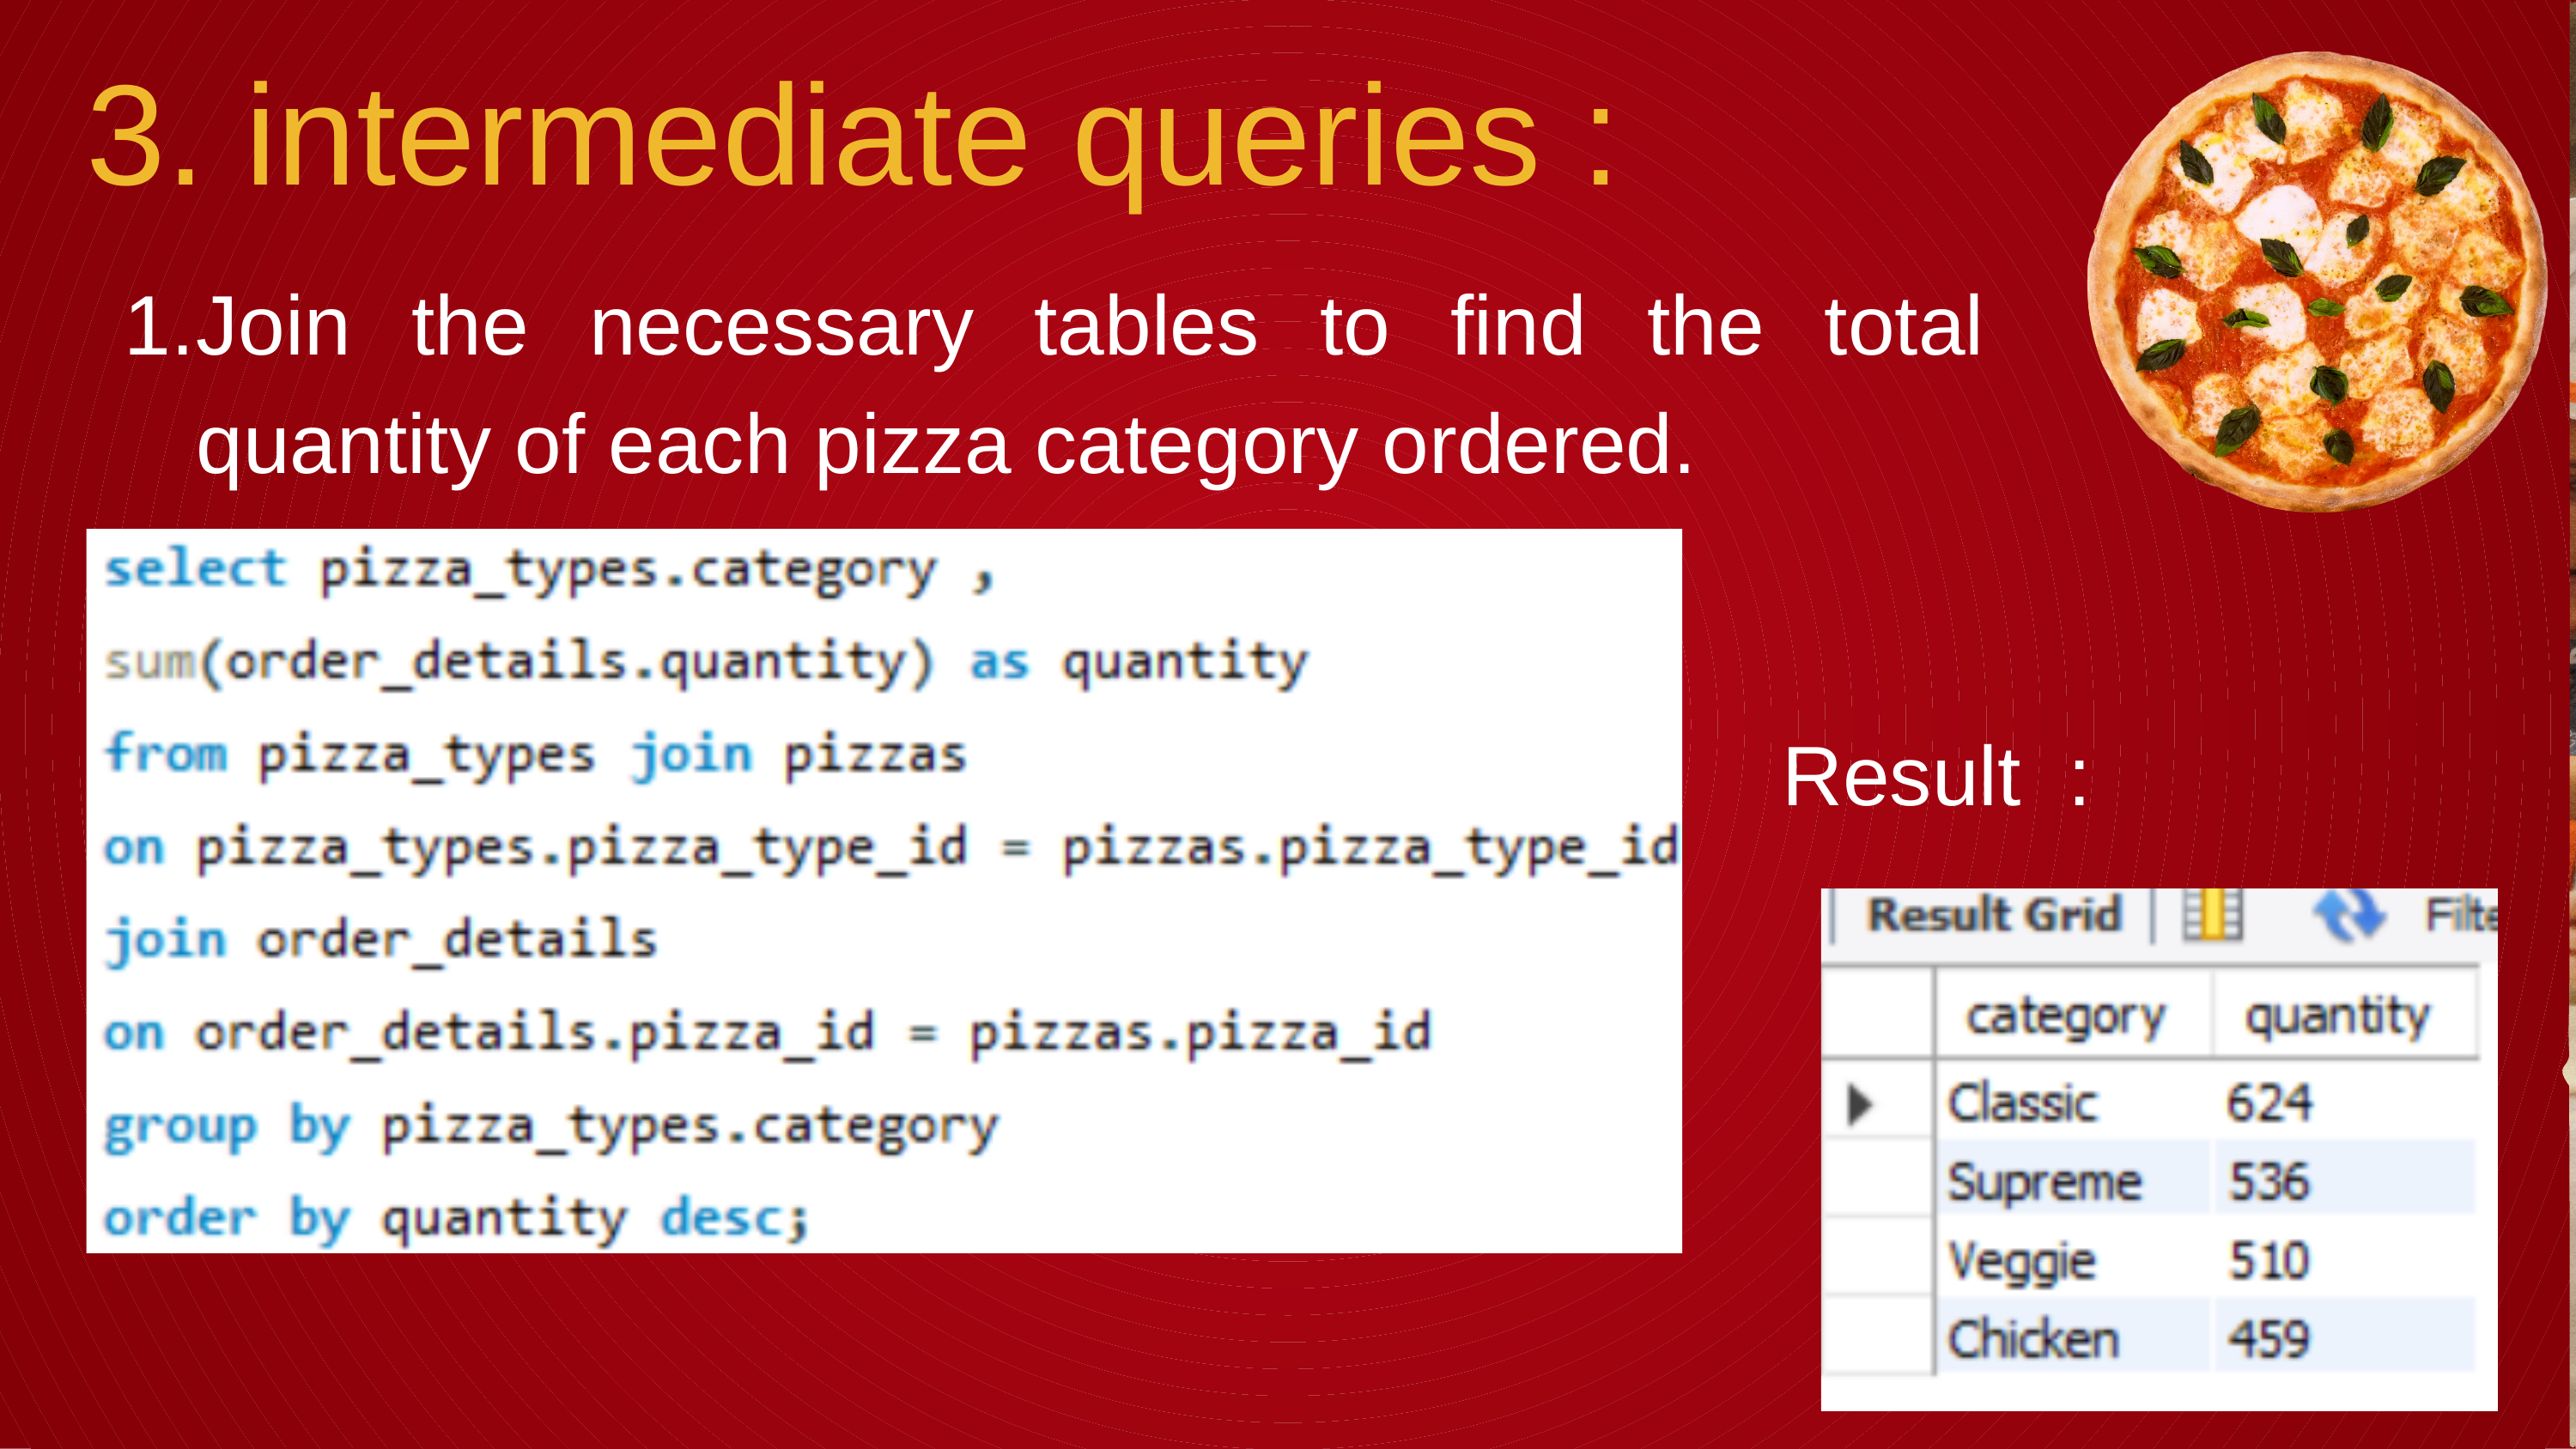

3. intermediate queries :
Join the necessary tables to find the total quantity of each pizza category ordered.

Result  :